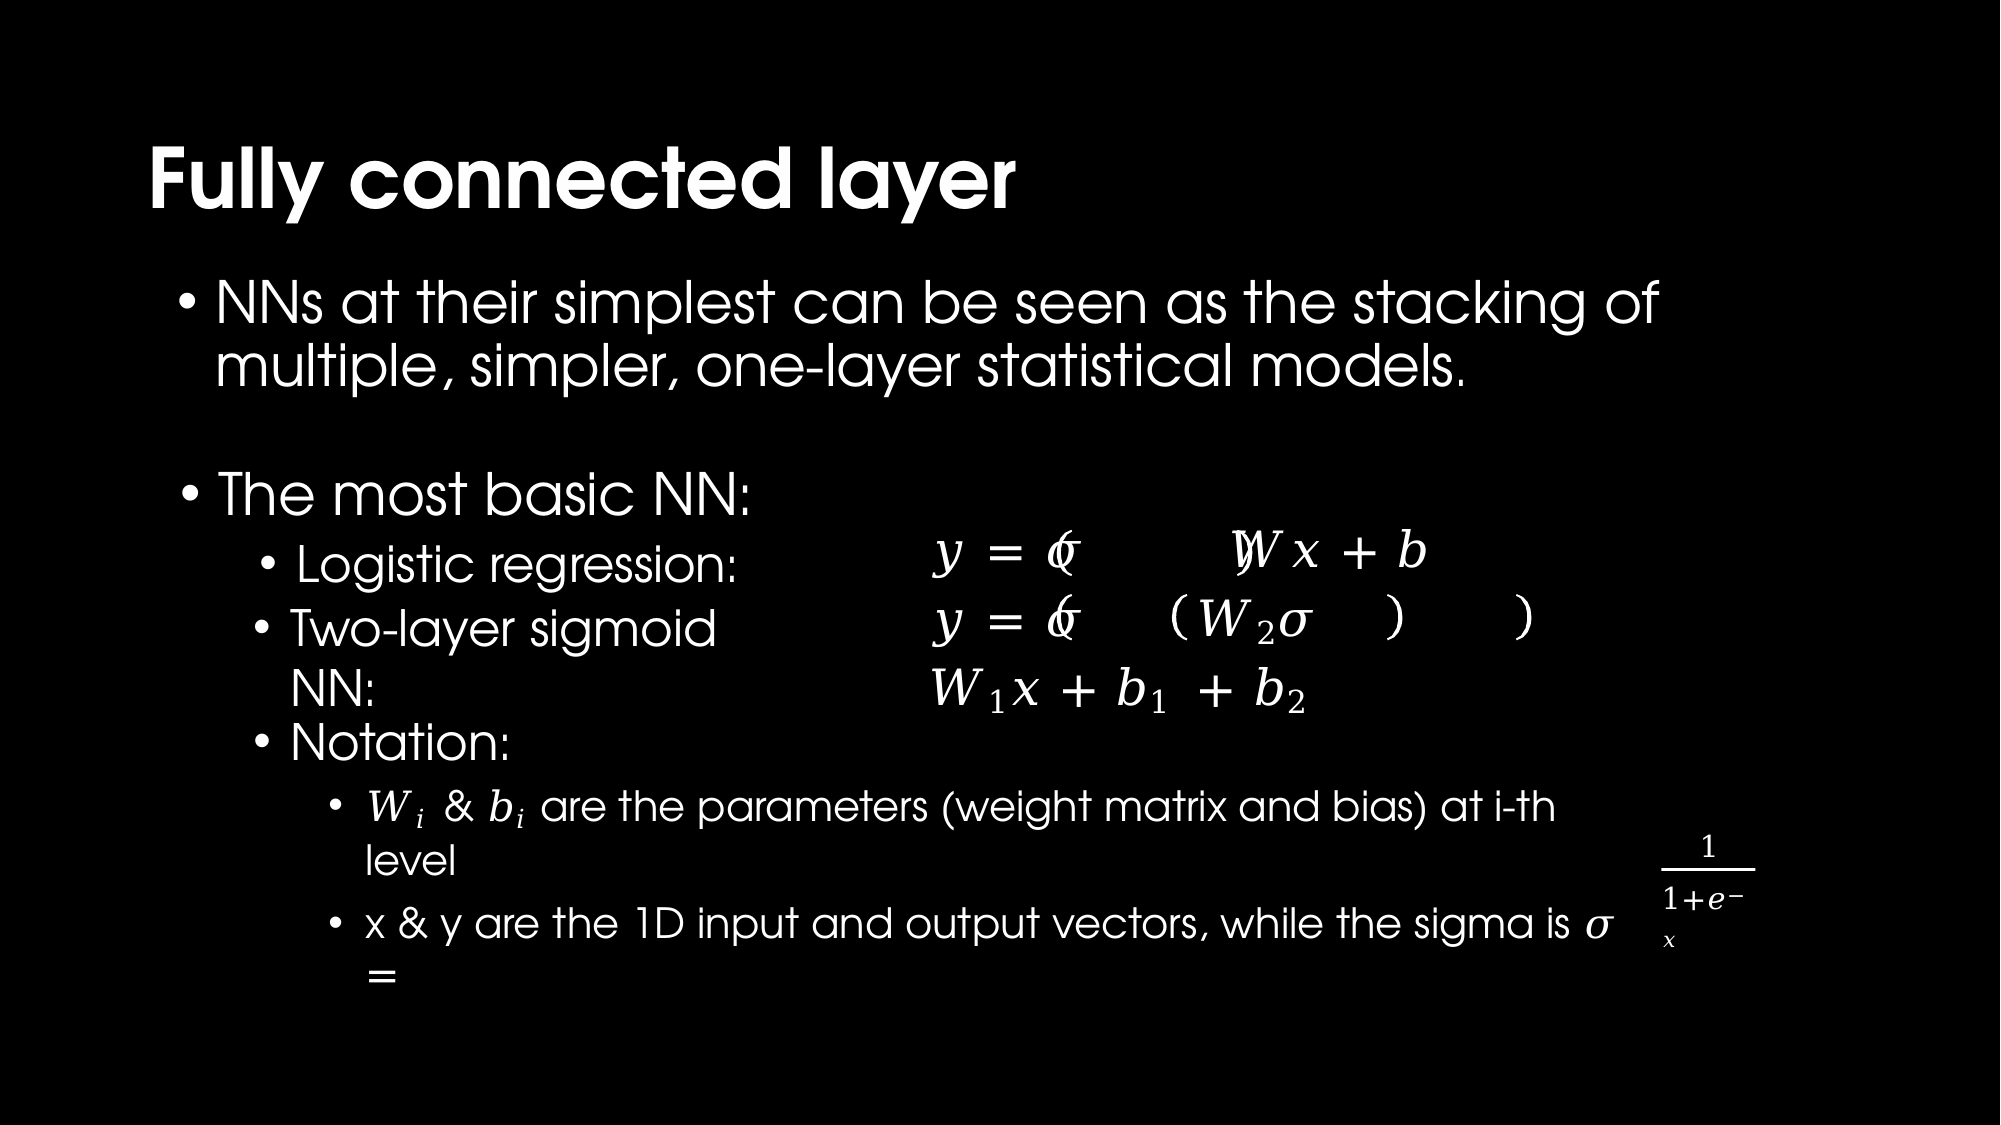

# Fully connected layer
NNs at their simplest can be seen as the stacking of multiple, simpler, one-layer statistical models.
The most basic NN:
Logistic regression:
Two-layer sigmoid NN:
𝑦 = 𝜎	𝑊𝑥 + 𝑏
𝑦 = 𝜎	𝑊2𝜎	𝑊1𝑥 + 𝑏1	+ 𝑏2

Notation:
𝑊𝑖 & 𝑏𝑖 are the parameters (weight matrix and bias) at i-th level
x & y are the 1D input and output vectors, while the sigma is 𝜎 =
1

1+𝑒−𝑥